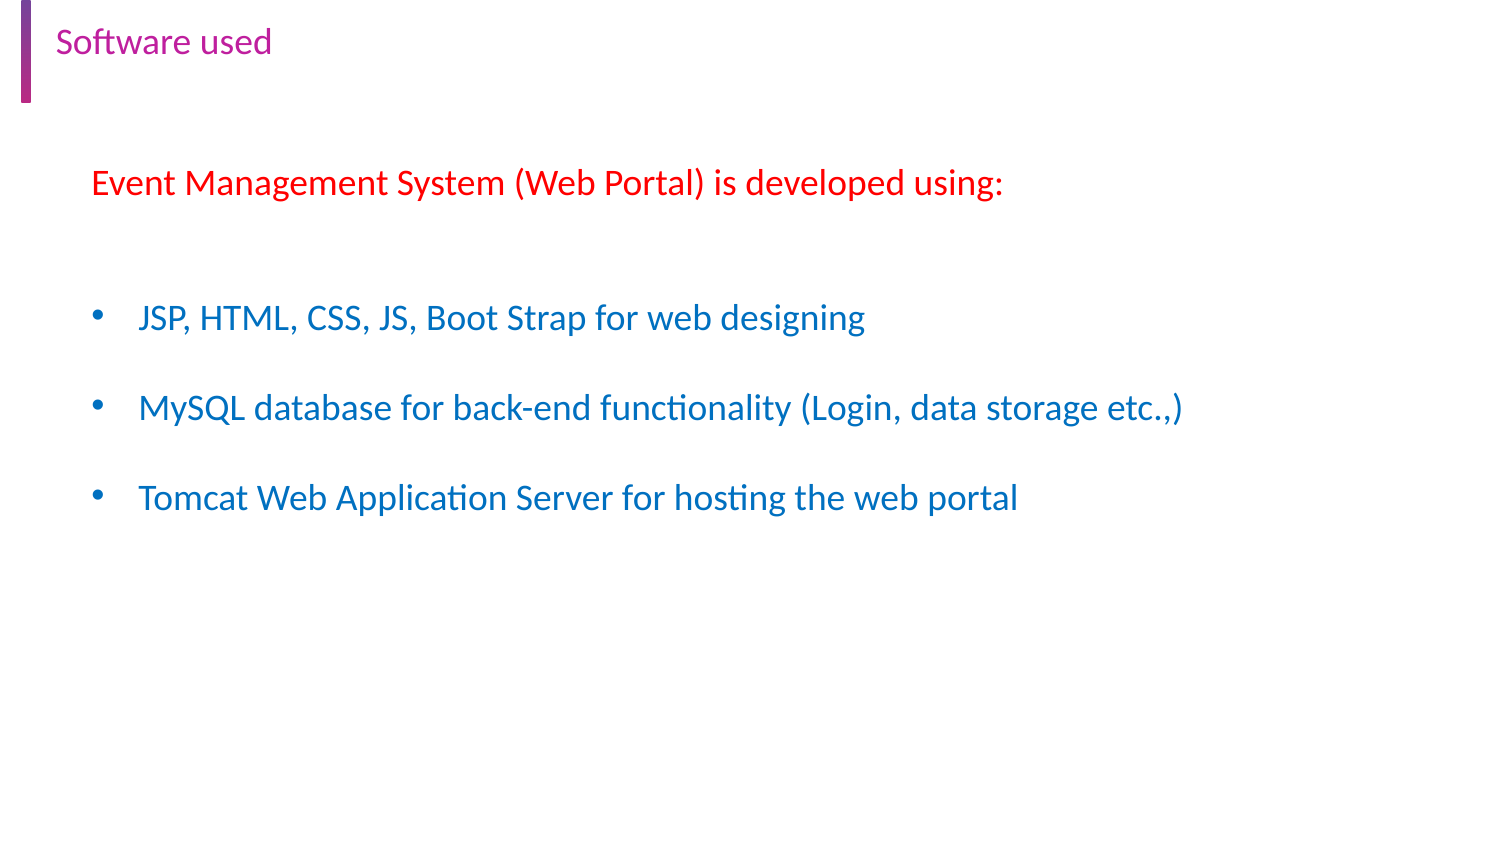

# Software used
Event Management System (Web Portal) is developed using:

JSP, HTML, CSS, JS, Boot Strap for web designing

MySQL database for back-end functionality (Login, data storage etc.,)

Tomcat Web Application Server for hosting the web portal